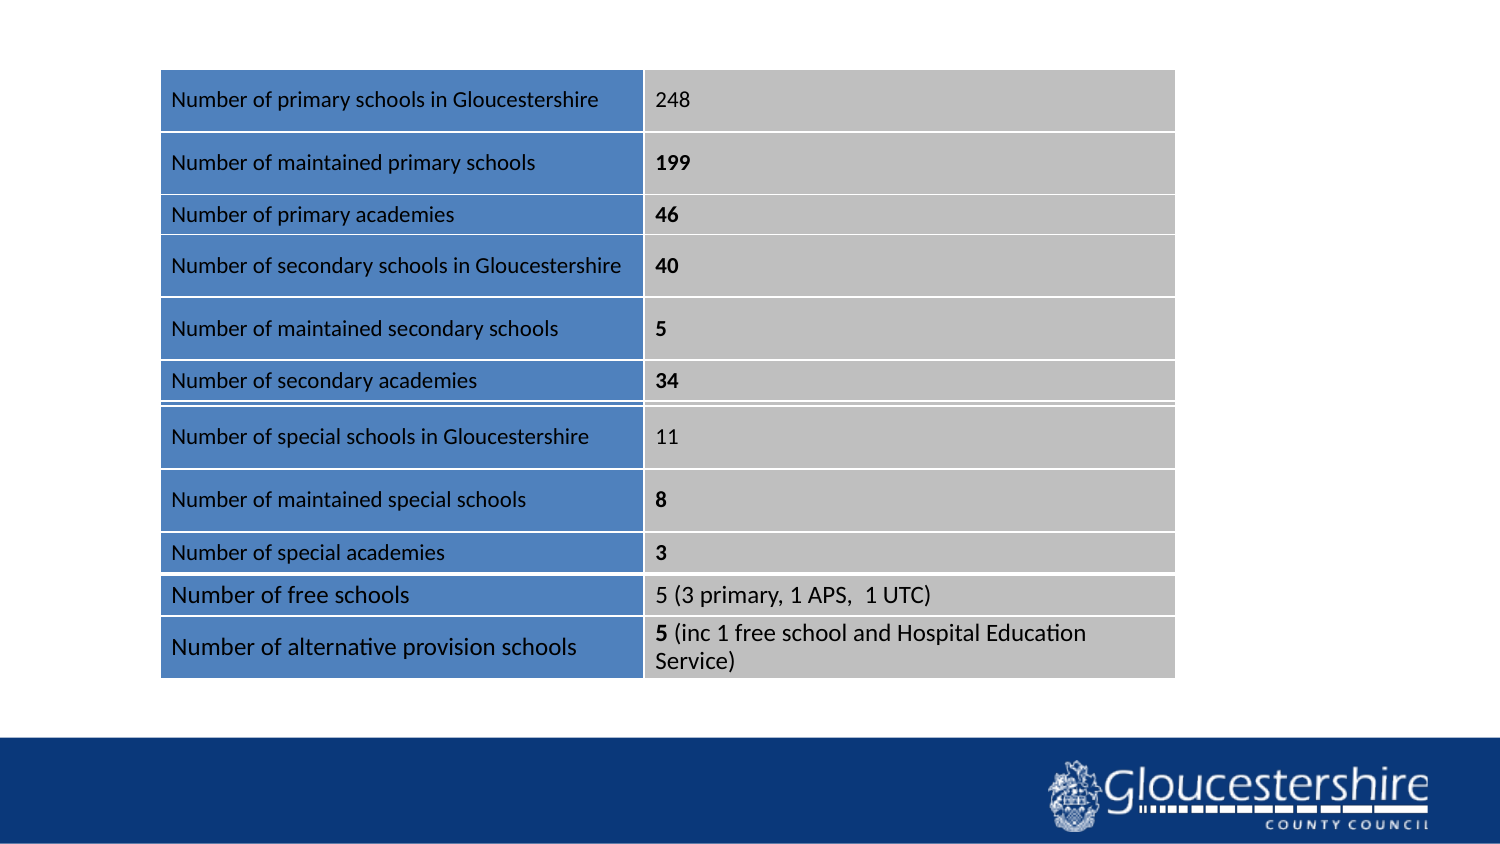

| Number of primary schools in Gloucestershire | 248 |
| --- | --- |
| Number of maintained primary schools | 199 |
| Number of primary academies | 46 |
| Number of primary free schools | 3 |
| Number of secondary schools in Gloucestershire | 40 |
| --- | --- |
| Number of maintained secondary schools | 5 |
| Number of secondary academies | 34 |
| Number of secondary free schools | 1 |
| Number of special schools in Gloucestershire | 11 |
| --- | --- |
| Number of maintained special schools | 8 |
| Number of special academies | 3 |
| Number of special free schools | 1 |
| Number of free schools | 5 (3 primary, 1 APS, 1 UTC) |
| --- | --- |
| Number of alternative provision schools | 5 (inc 1 free school and Hospital Education Service) |